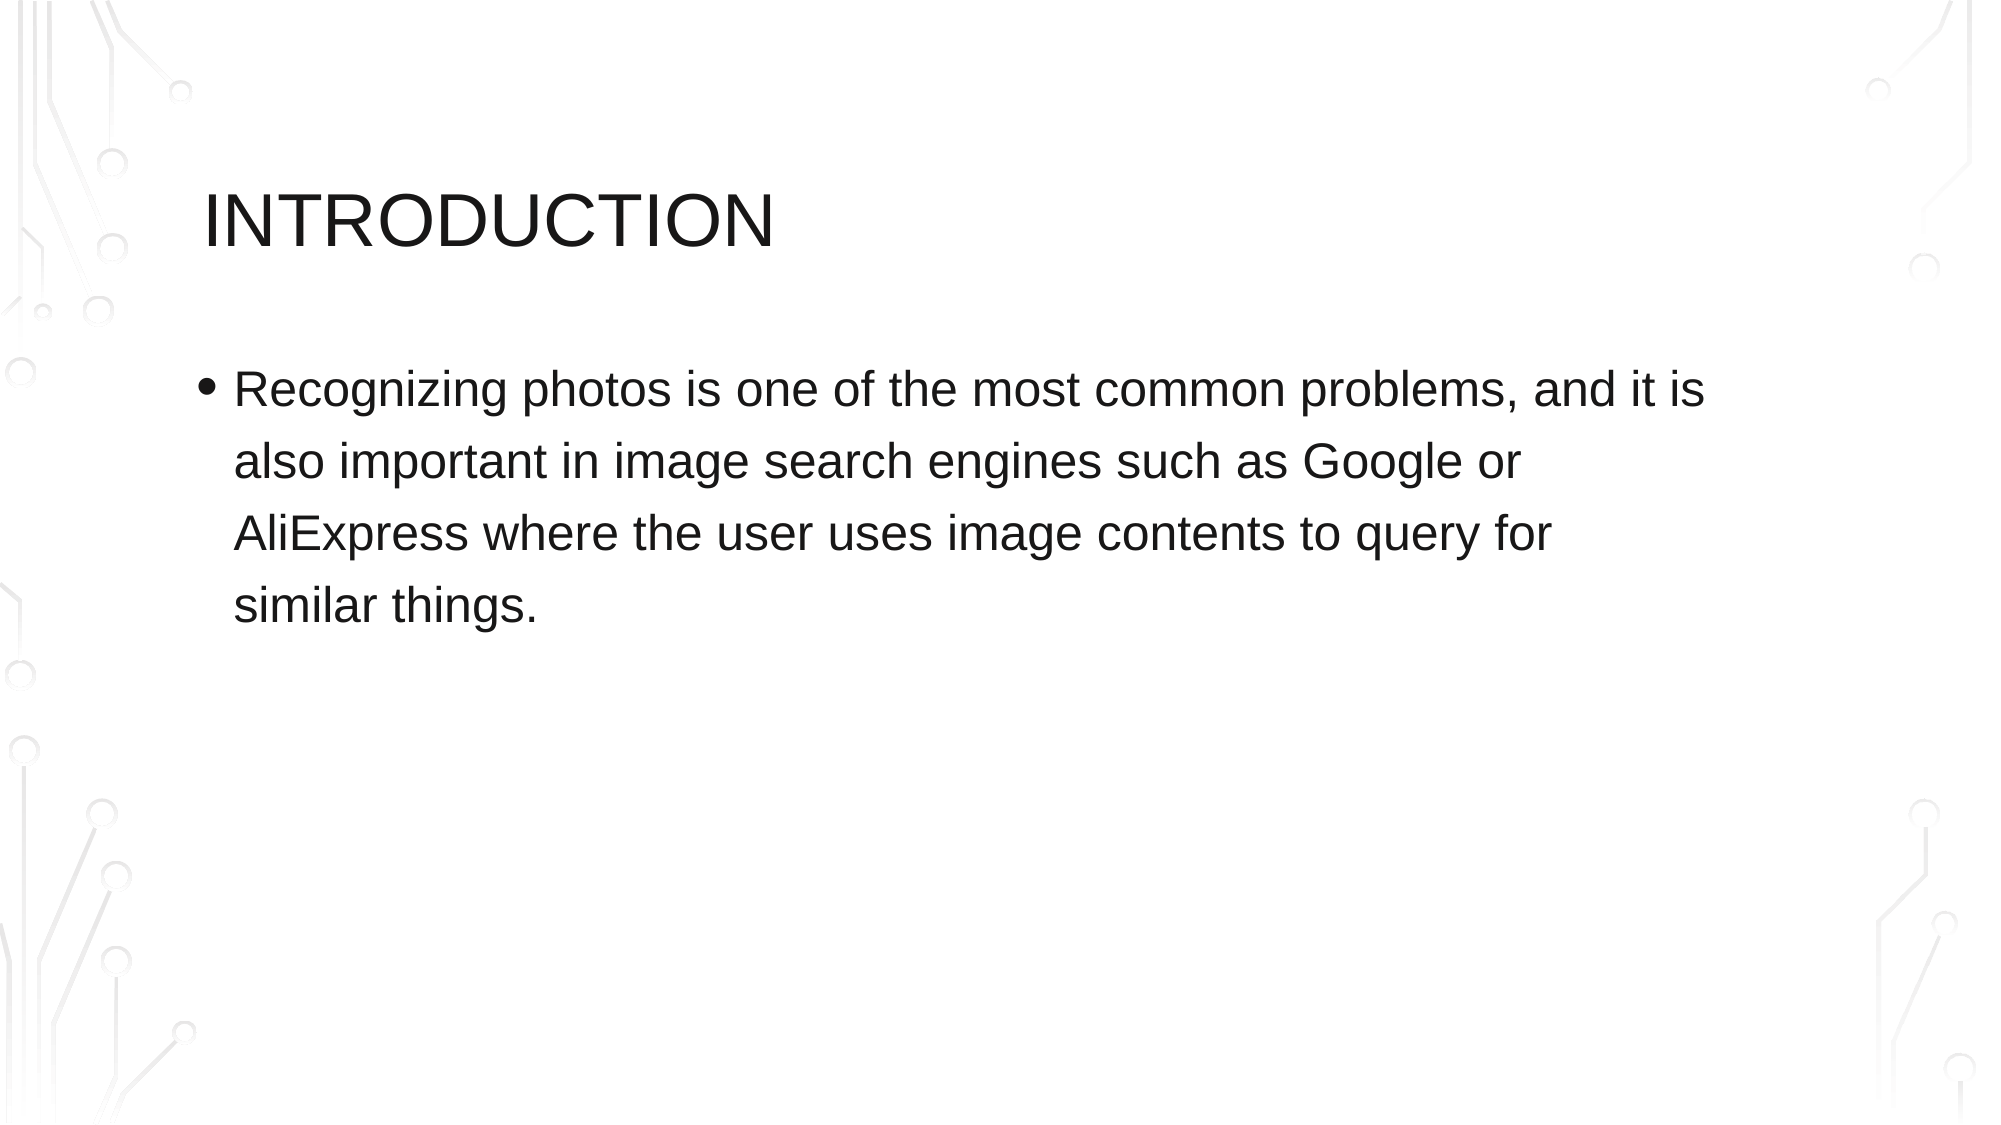

# Introduction
Recognizing photos is one of the most common problems, and it is also important in image search engines such as Google or AliExpress where the user uses image contents to query for similar things.